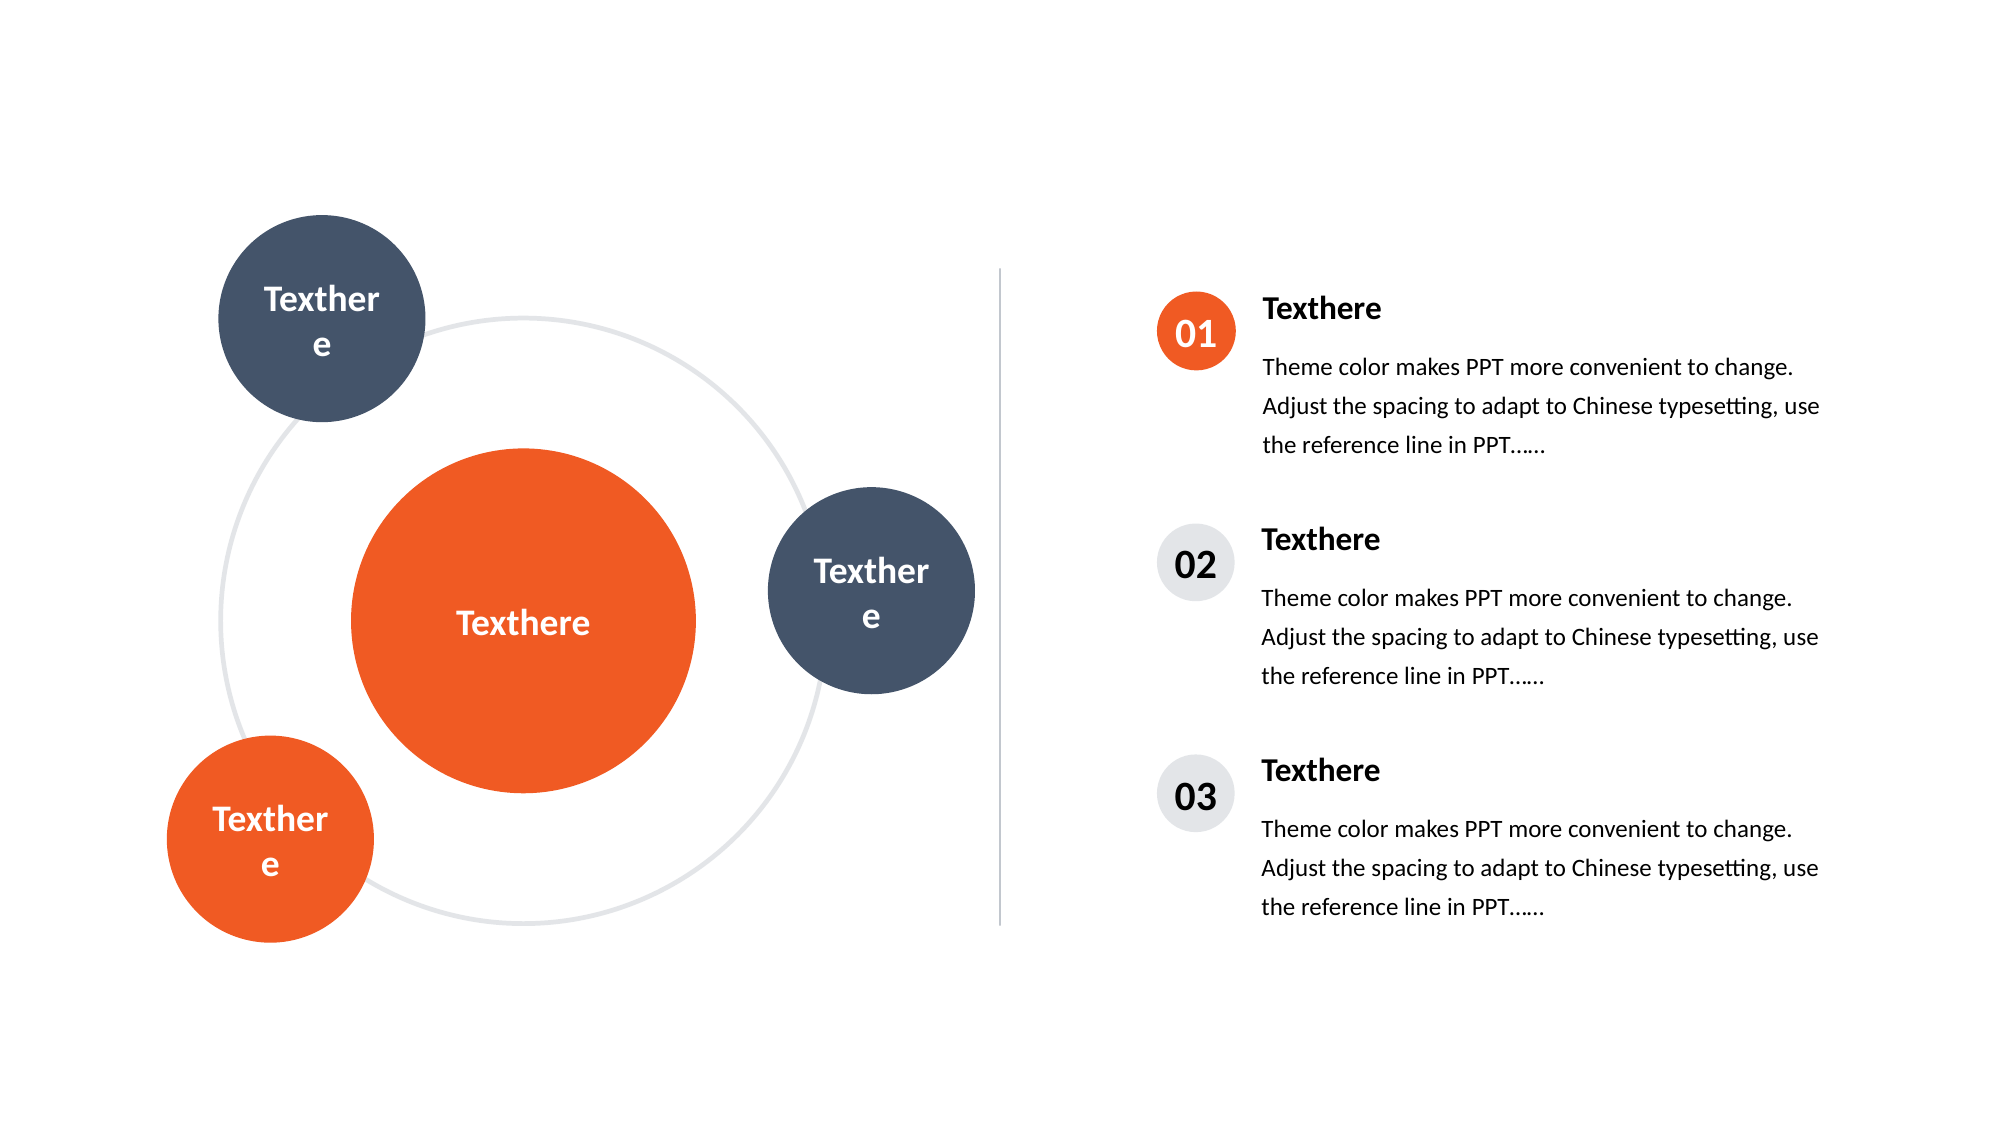

Texthere
Texthere
Theme color makes PPT more convenient to change. Adjust the spacing to adapt to Chinese typesetting, use the reference line in PPT……
01

Texthere
Texthere
Texthere
Theme color makes PPT more convenient to change. Adjust the spacing to adapt to Chinese typesetting, use the reference line in PPT……
02
Texthere
Texthere
Theme color makes PPT more convenient to change. Adjust the spacing to adapt to Chinese typesetting, use the reference line in PPT……
03